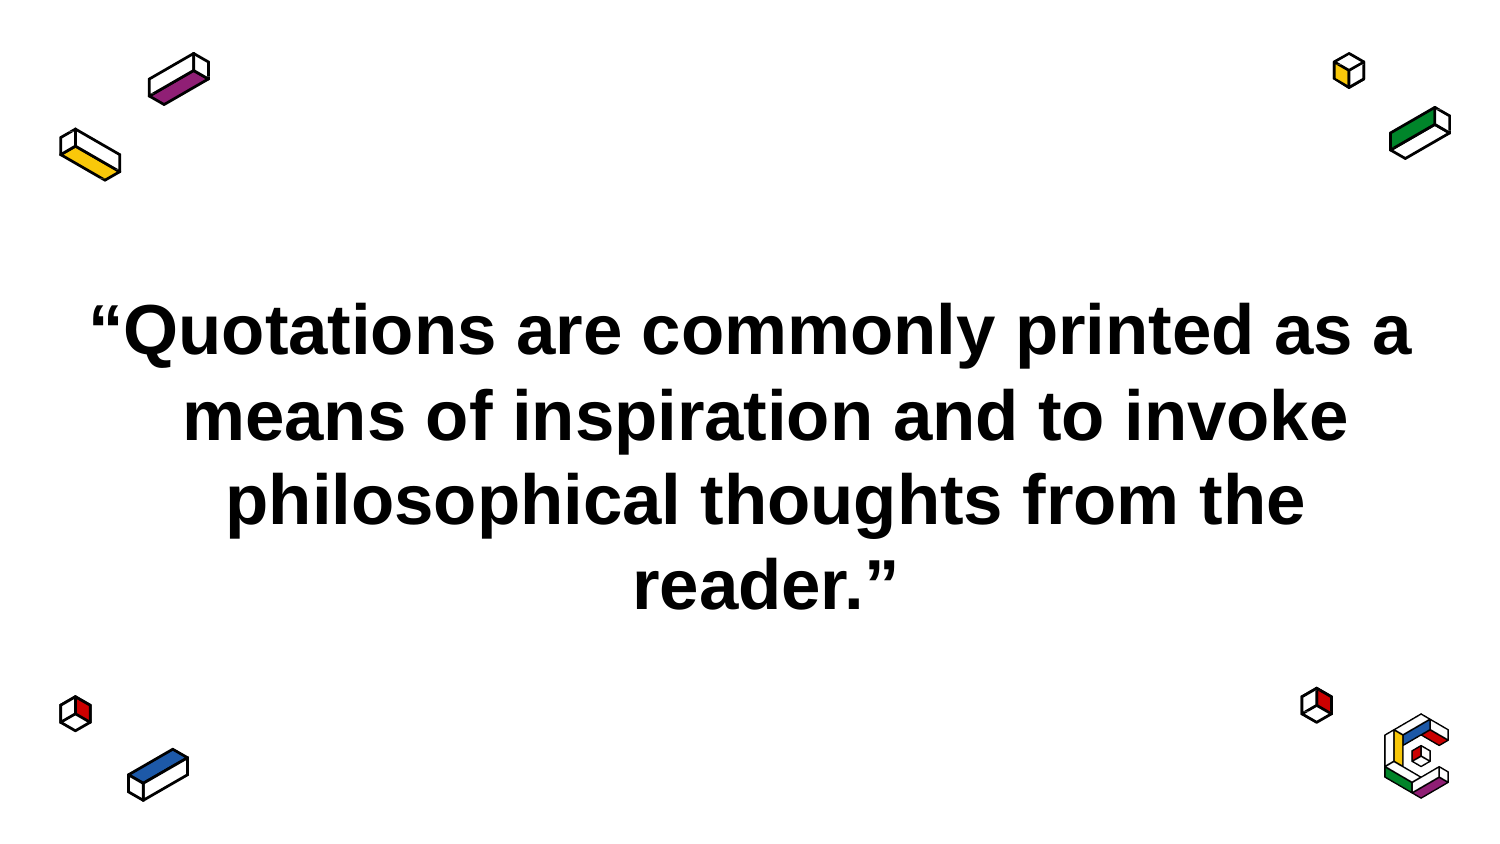

“Quotations are commonly printed as a  means of inspiration and to invoke  philosophical thoughts from the reader.”